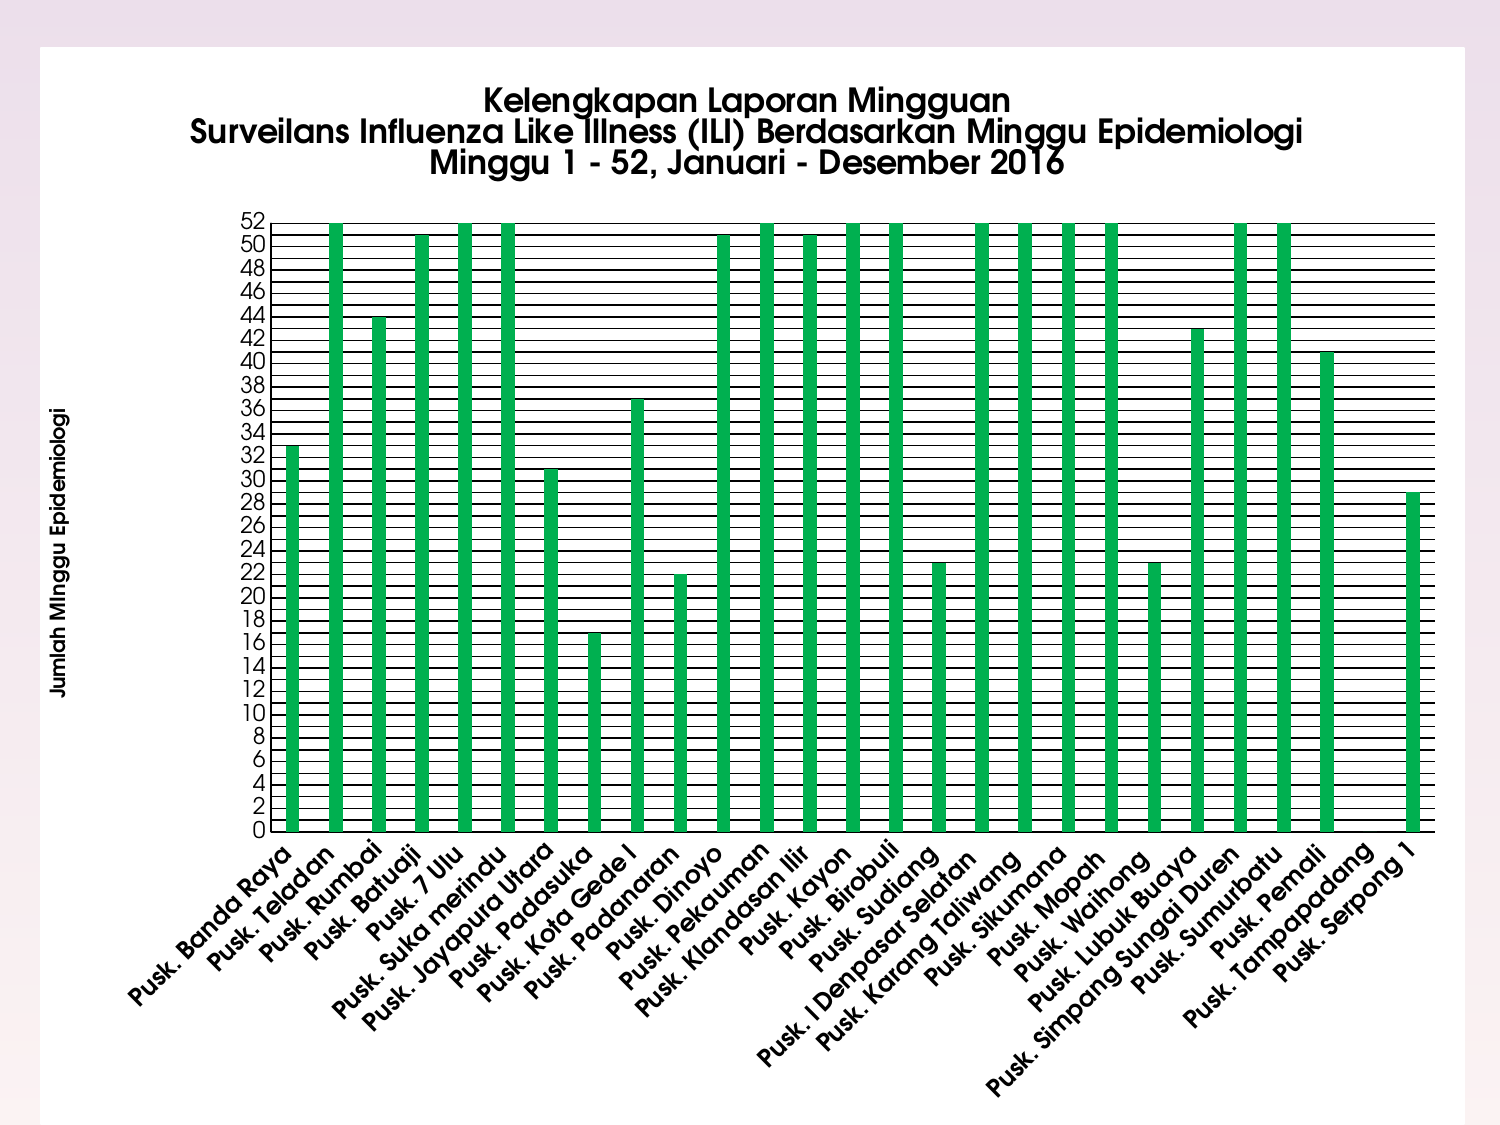

### Chart: Kelengkapan Laporan Mingguan
Surveilans Influenza Like Illness (ILI) Berdasarkan Minggu Epidemiologi
Minggu 1 - 52, Januari - Desember 2016

| Category | Total  |
|---|---|
| Pusk. Banda Raya  | 33.0 |
| Pusk. Teladan  | 52.0 |
| Pusk. Rumbai | 44.0 |
| Pusk. Batuaji  | 51.0 |
| Pusk. 7 Ulu  | 52.0 |
| Pusk. Suka merindu  | 52.0 |
| Pusk. Jayapura Utara | 31.0 |
| Pusk. Padasuka  | 17.0 |
| Pusk. Kota Gede I  | 37.0 |
| Pusk. Padanaran  | 22.0 |
| Pusk. Dinoyo  | 51.0 |
| Pusk. Pekauman | 52.0 |
| Pusk. Klandasan Ilir  | 51.0 |
| Pusk. Kayon  | 52.0 |
| Pusk. Birobuli | 52.0 |
| Pusk. Sudiang  | 23.0 |
| Pusk. I Denpasar Selatan   | 52.0 |
| Pusk. Karang Taliwang   | 52.0 |
| Pusk. Sikumana  | 52.0 |
| Pusk. Mopah   | 52.0 |
| Pusk. Waihong   | 23.0 |
| Pusk. Lubuk Buaya  | 43.0 |
| Pusk. Simpang Sungai Duren  | 52.0 |
| Pusk. Sumurbatu  | 52.0 |
| Pusk. Pemali  | 41.0 |
| Pusk. Tampapadang | 0.0 |
| Pusk. Serpong 1 | 29.0 |
51